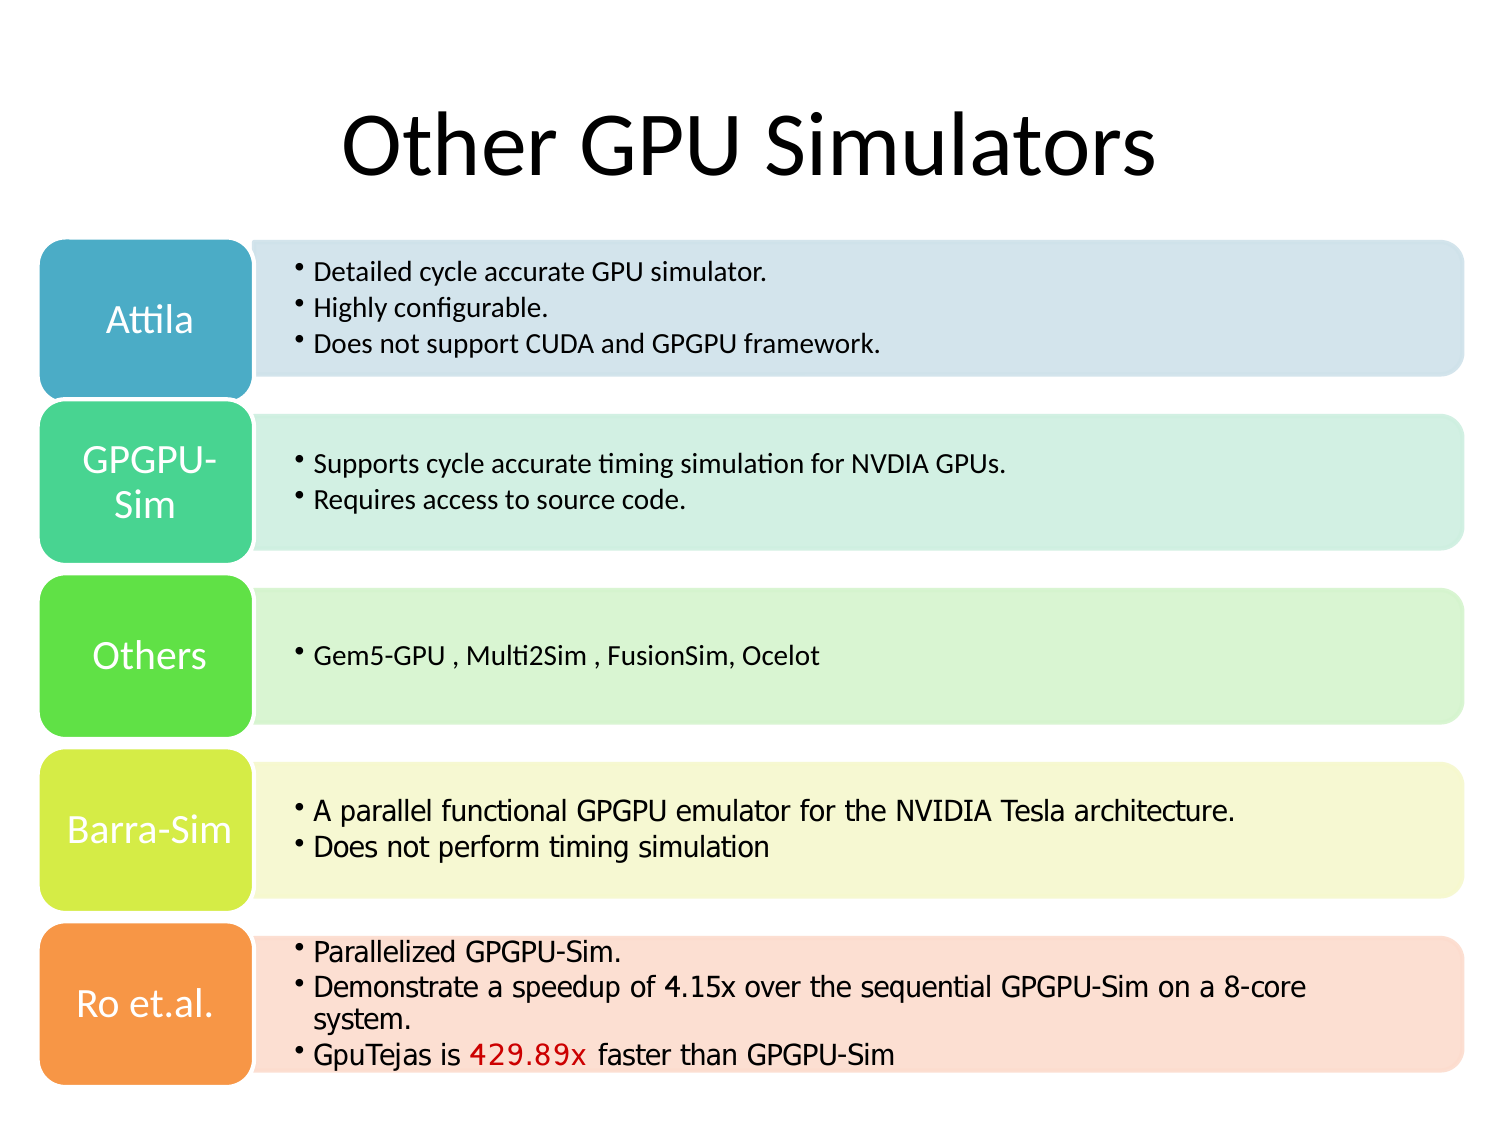

# Other GPU Simulators
Detailed cycle accurate GPU simulator.
Highly configurable.
Does not support CUDA and GPGPU framework.
Attila
Supports cycle accurate timing simulation for NVDIA GPUs.
Requires access to source code.
GPGPU-Sim
Gem5-GPU , Multi2Sim , FusionSim, Ocelot
Others
A parallel functional GPGPU emulator for the NVIDIA Tesla architecture.
Does not perform timing simulation
Barra-Sim
Parallelized GPGPU-Sim.
Demonstrate a speedup of 4.15x over the sequential GPGPU-Sim on a 8-core system.
GpuTejas is 429.89x faster than GPGPU-Sim
Ro et.al.